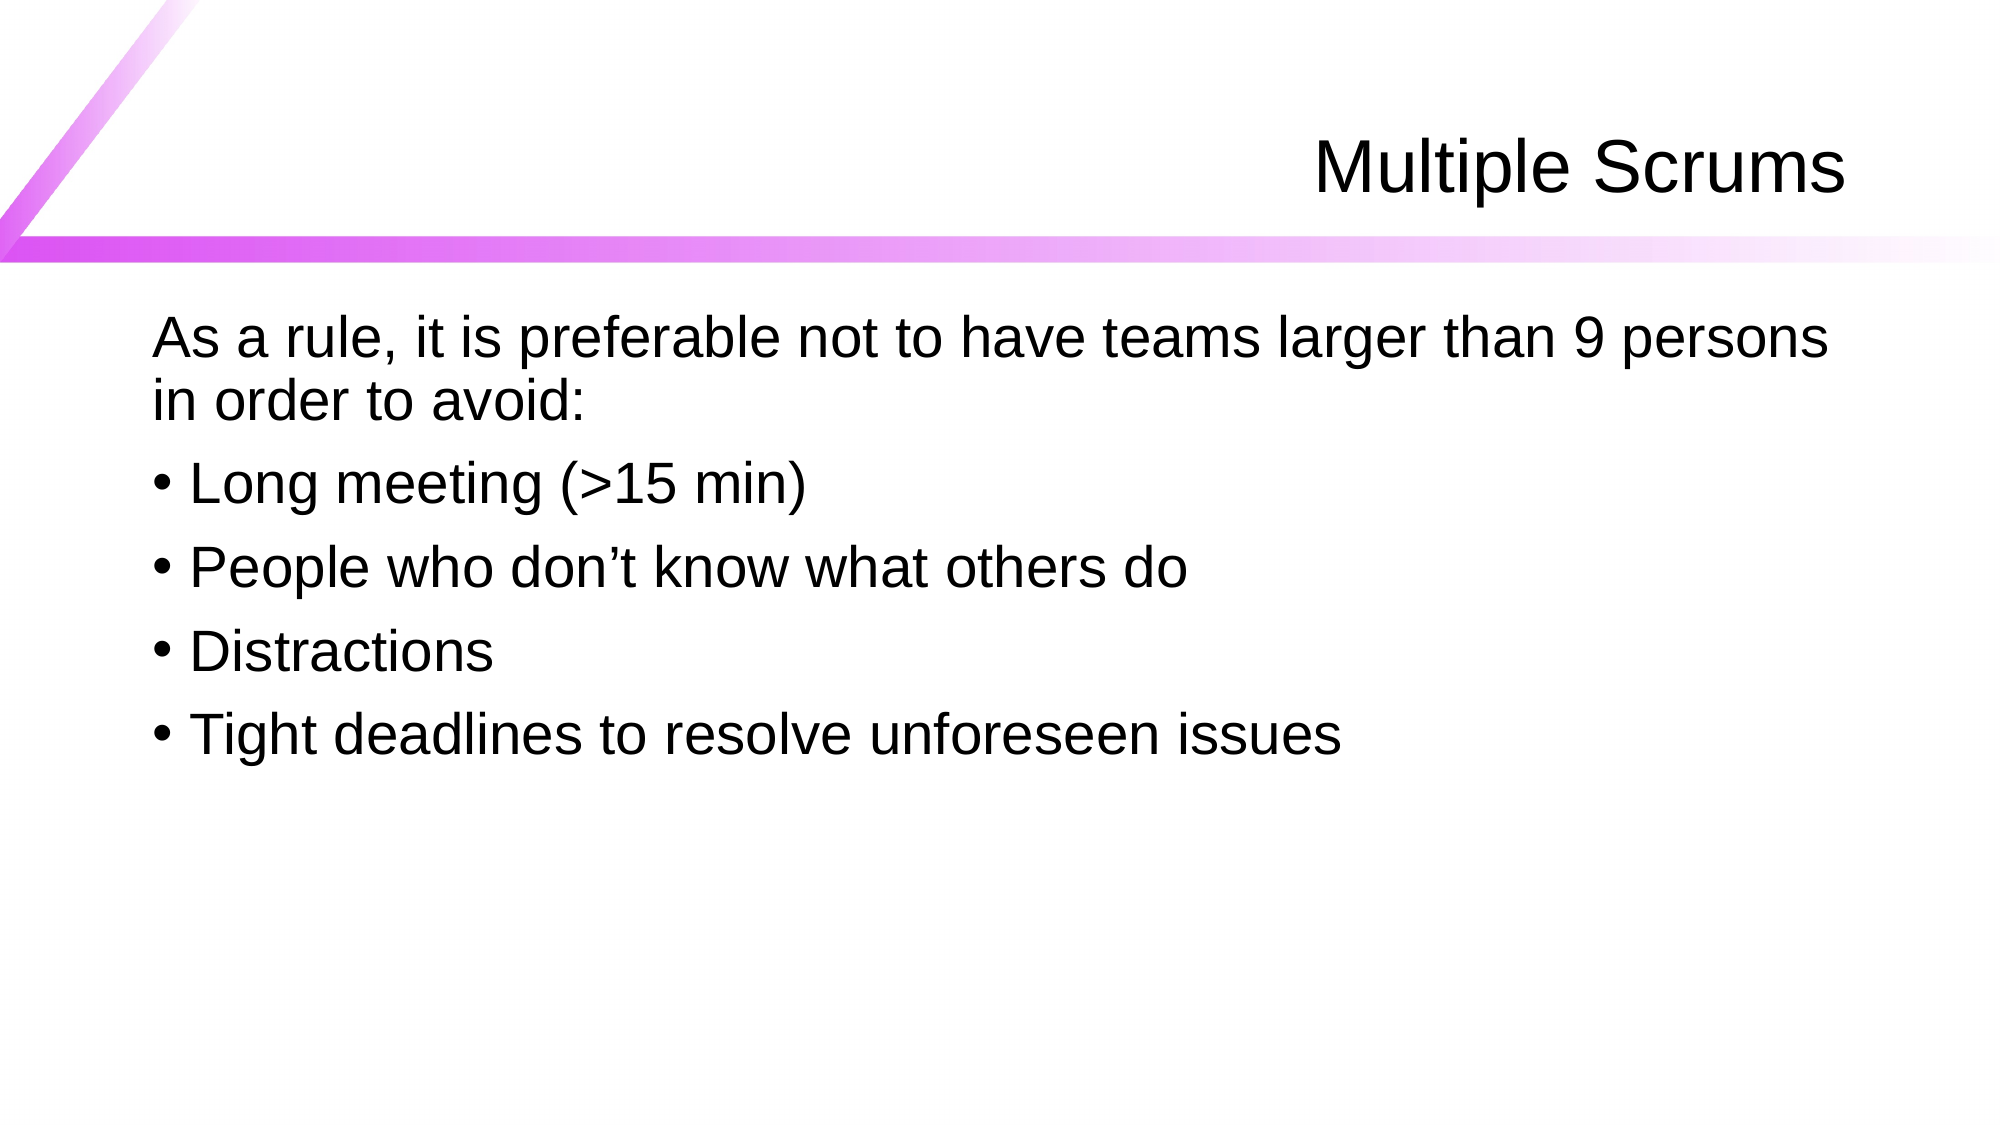

# Multiple Scrums
As a rule, it is preferable not to have teams larger than 9 persons in order to avoid:
Long meeting (>15 min)
People who don’t know what others do
Distractions
Tight deadlines to resolve unforeseen issues